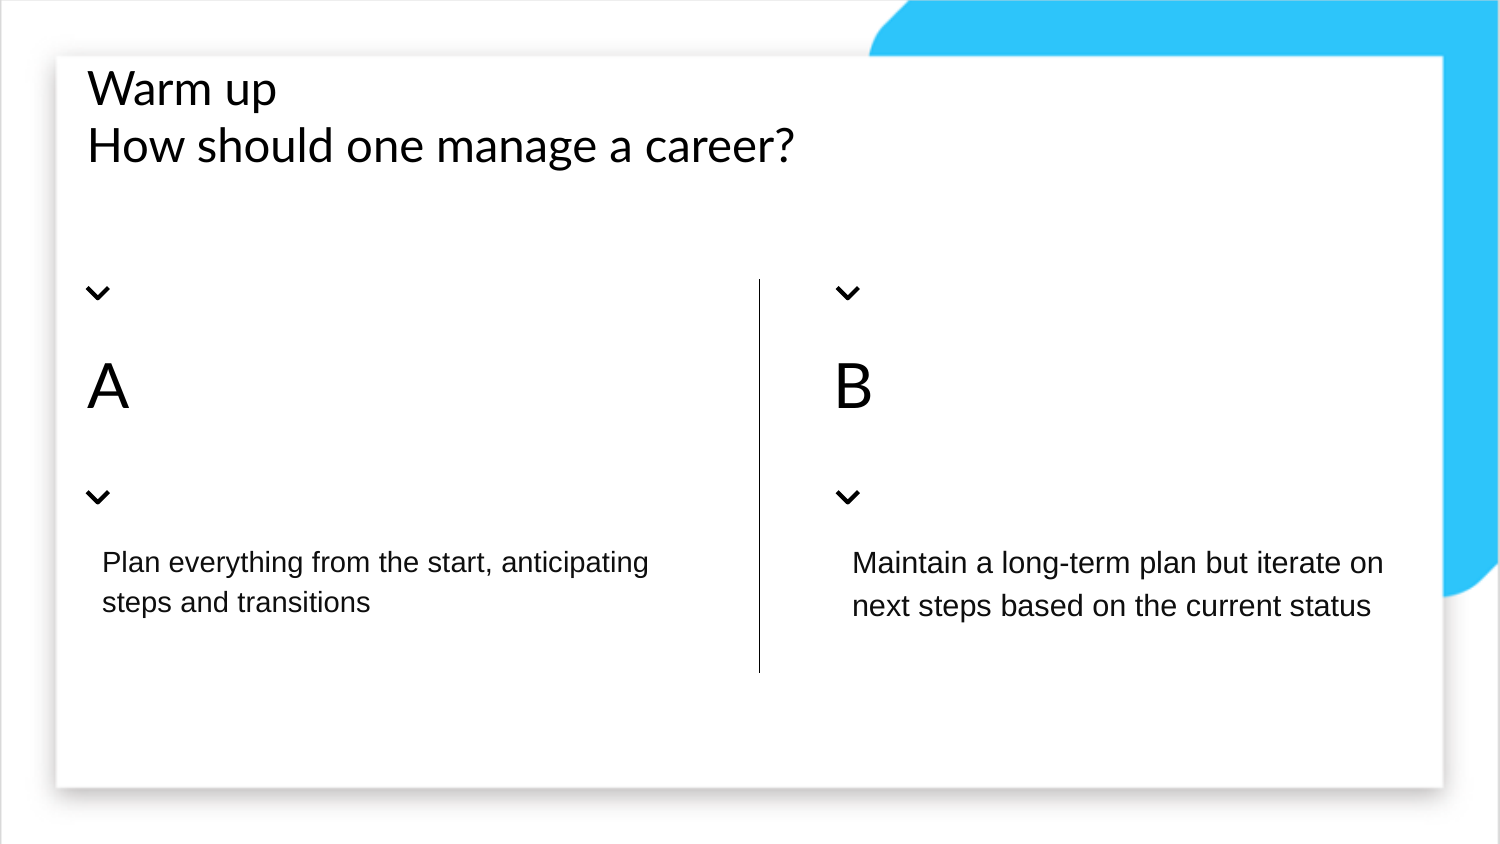

# Warm up How should one manage a career?
A
B
Plan everything from the start, anticipating steps and transitions
Maintain a long-term plan but iterate on next steps based on the current status